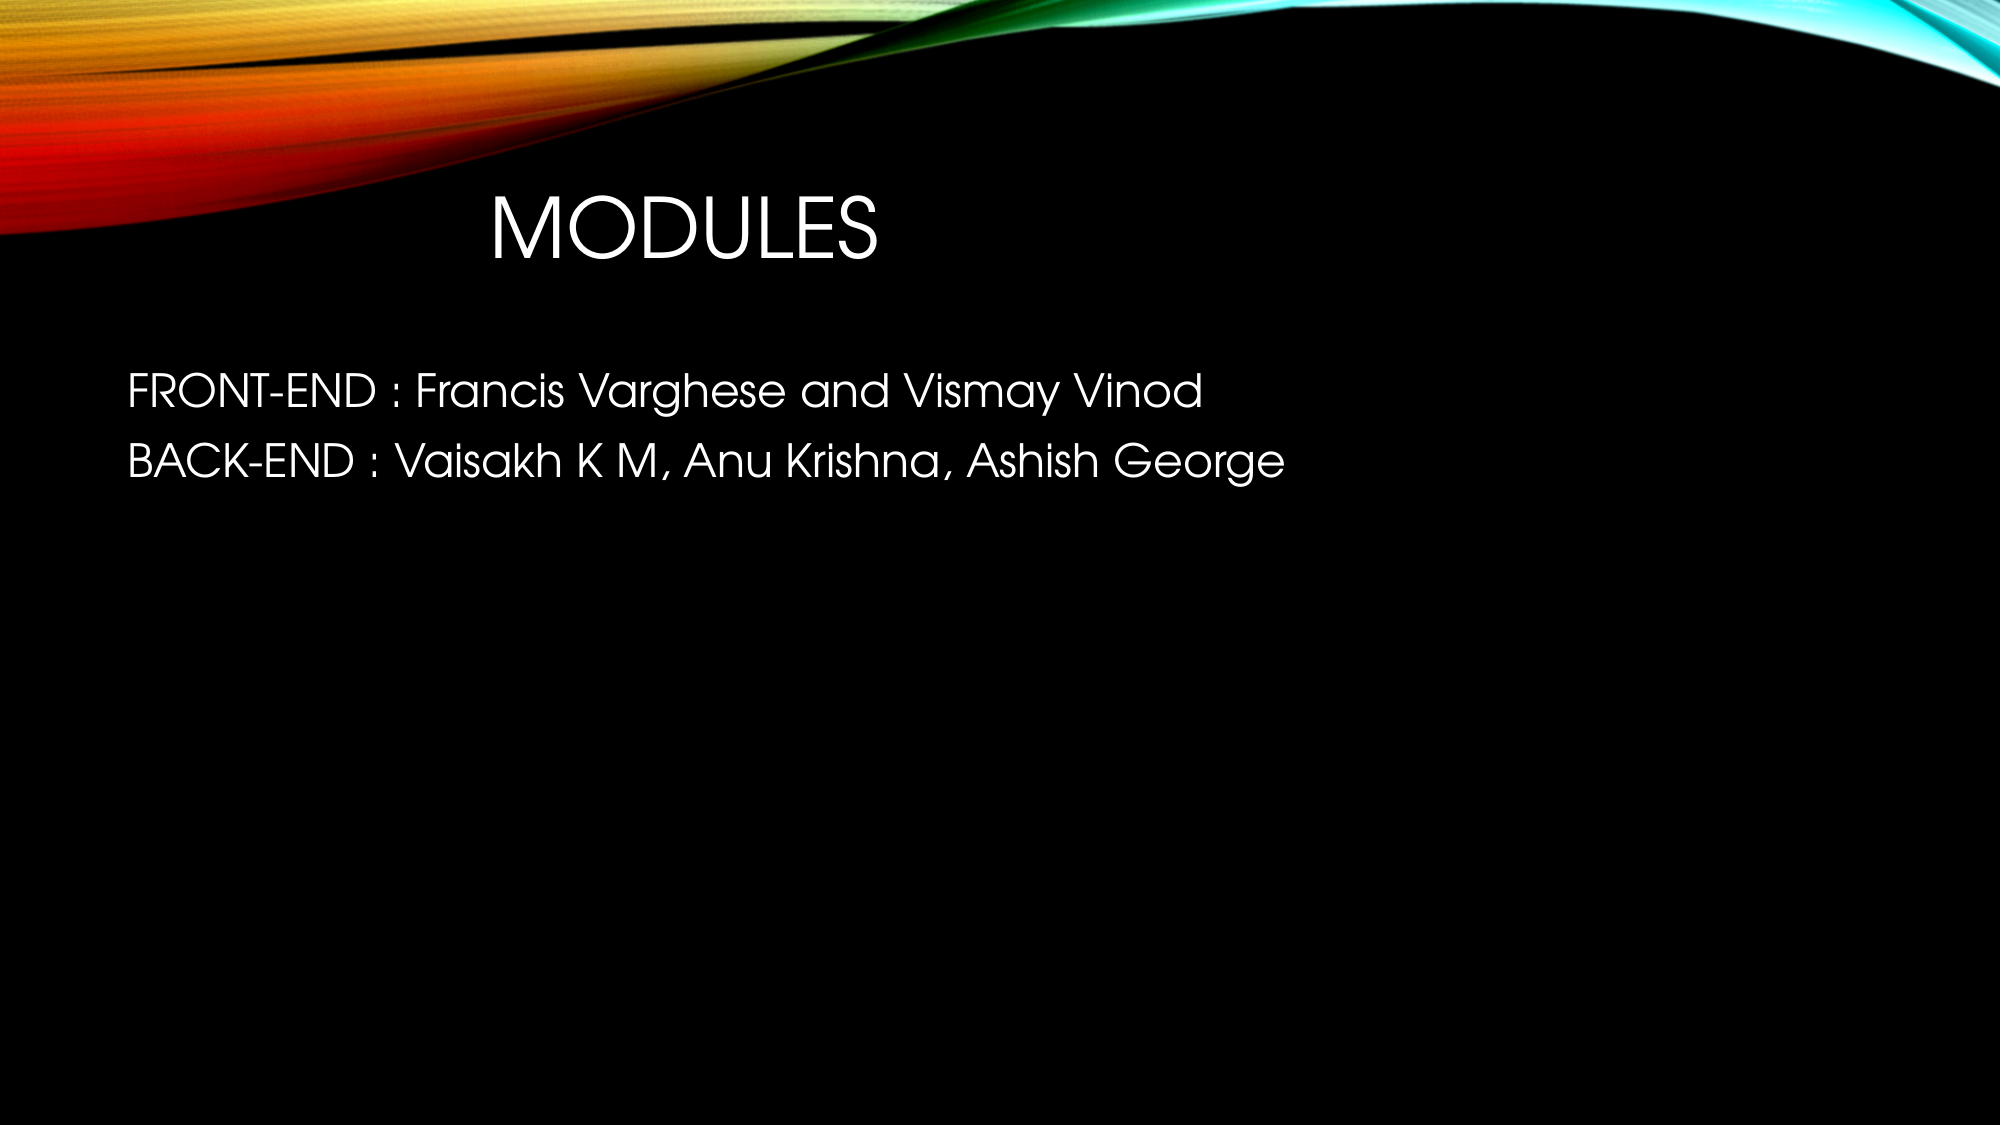

# MODULES
FRONT-END : Francis Varghese and Vismay Vinod
BACK-END : Vaisakh K M, Anu Krishna, Ashish George